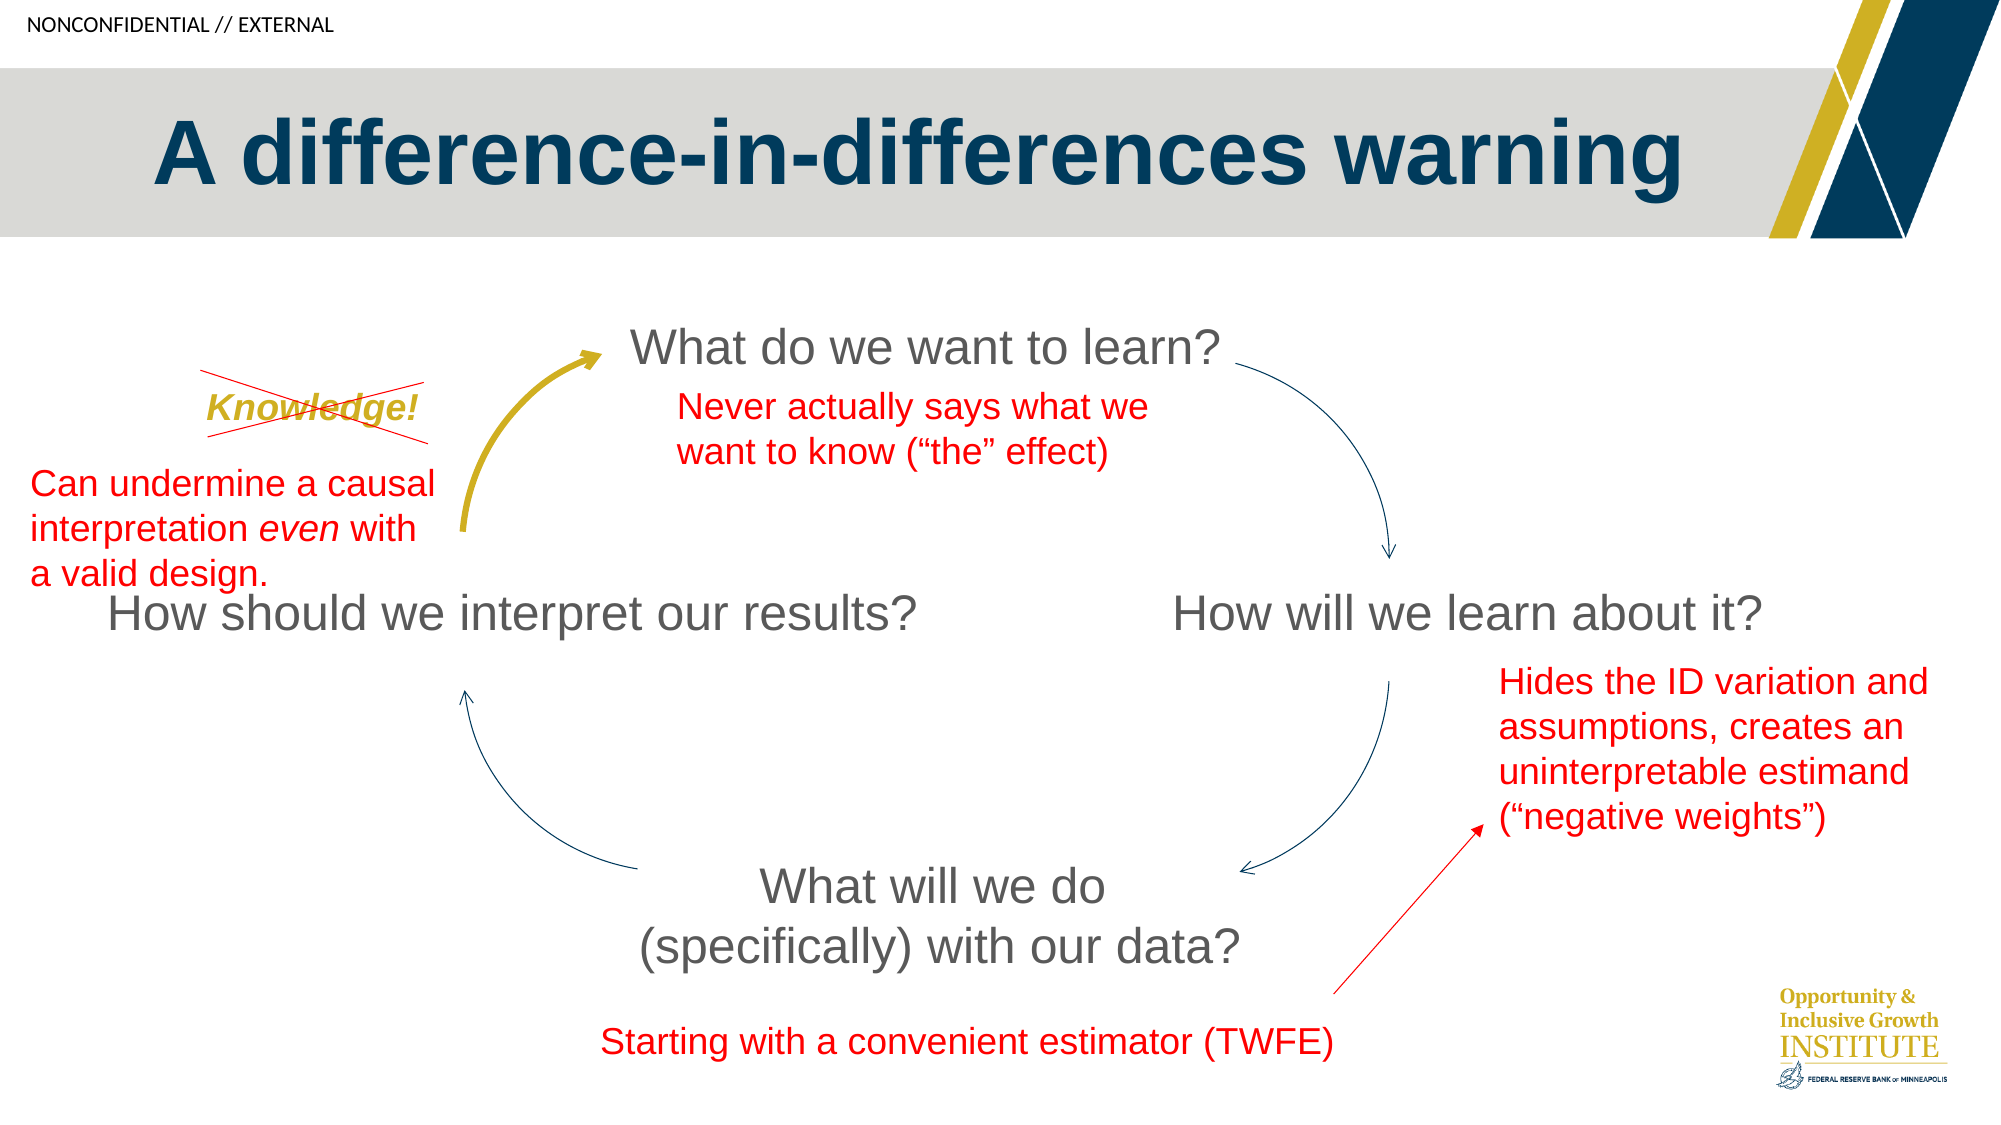

# A difference-in-differences warning
What do we want to learn?

Knowledge!

Can undermine a causal interpretation even with a valid design.
Never actually says what we want to know (“the” effect)

How should we interpret our results?
How will we learn about it?
Hides the ID variation and assumptions, creates an uninterpretable estimand (“negative weights”)
What will we do
(specifically) with our data?
Starting with a convenient estimator (TWFE)